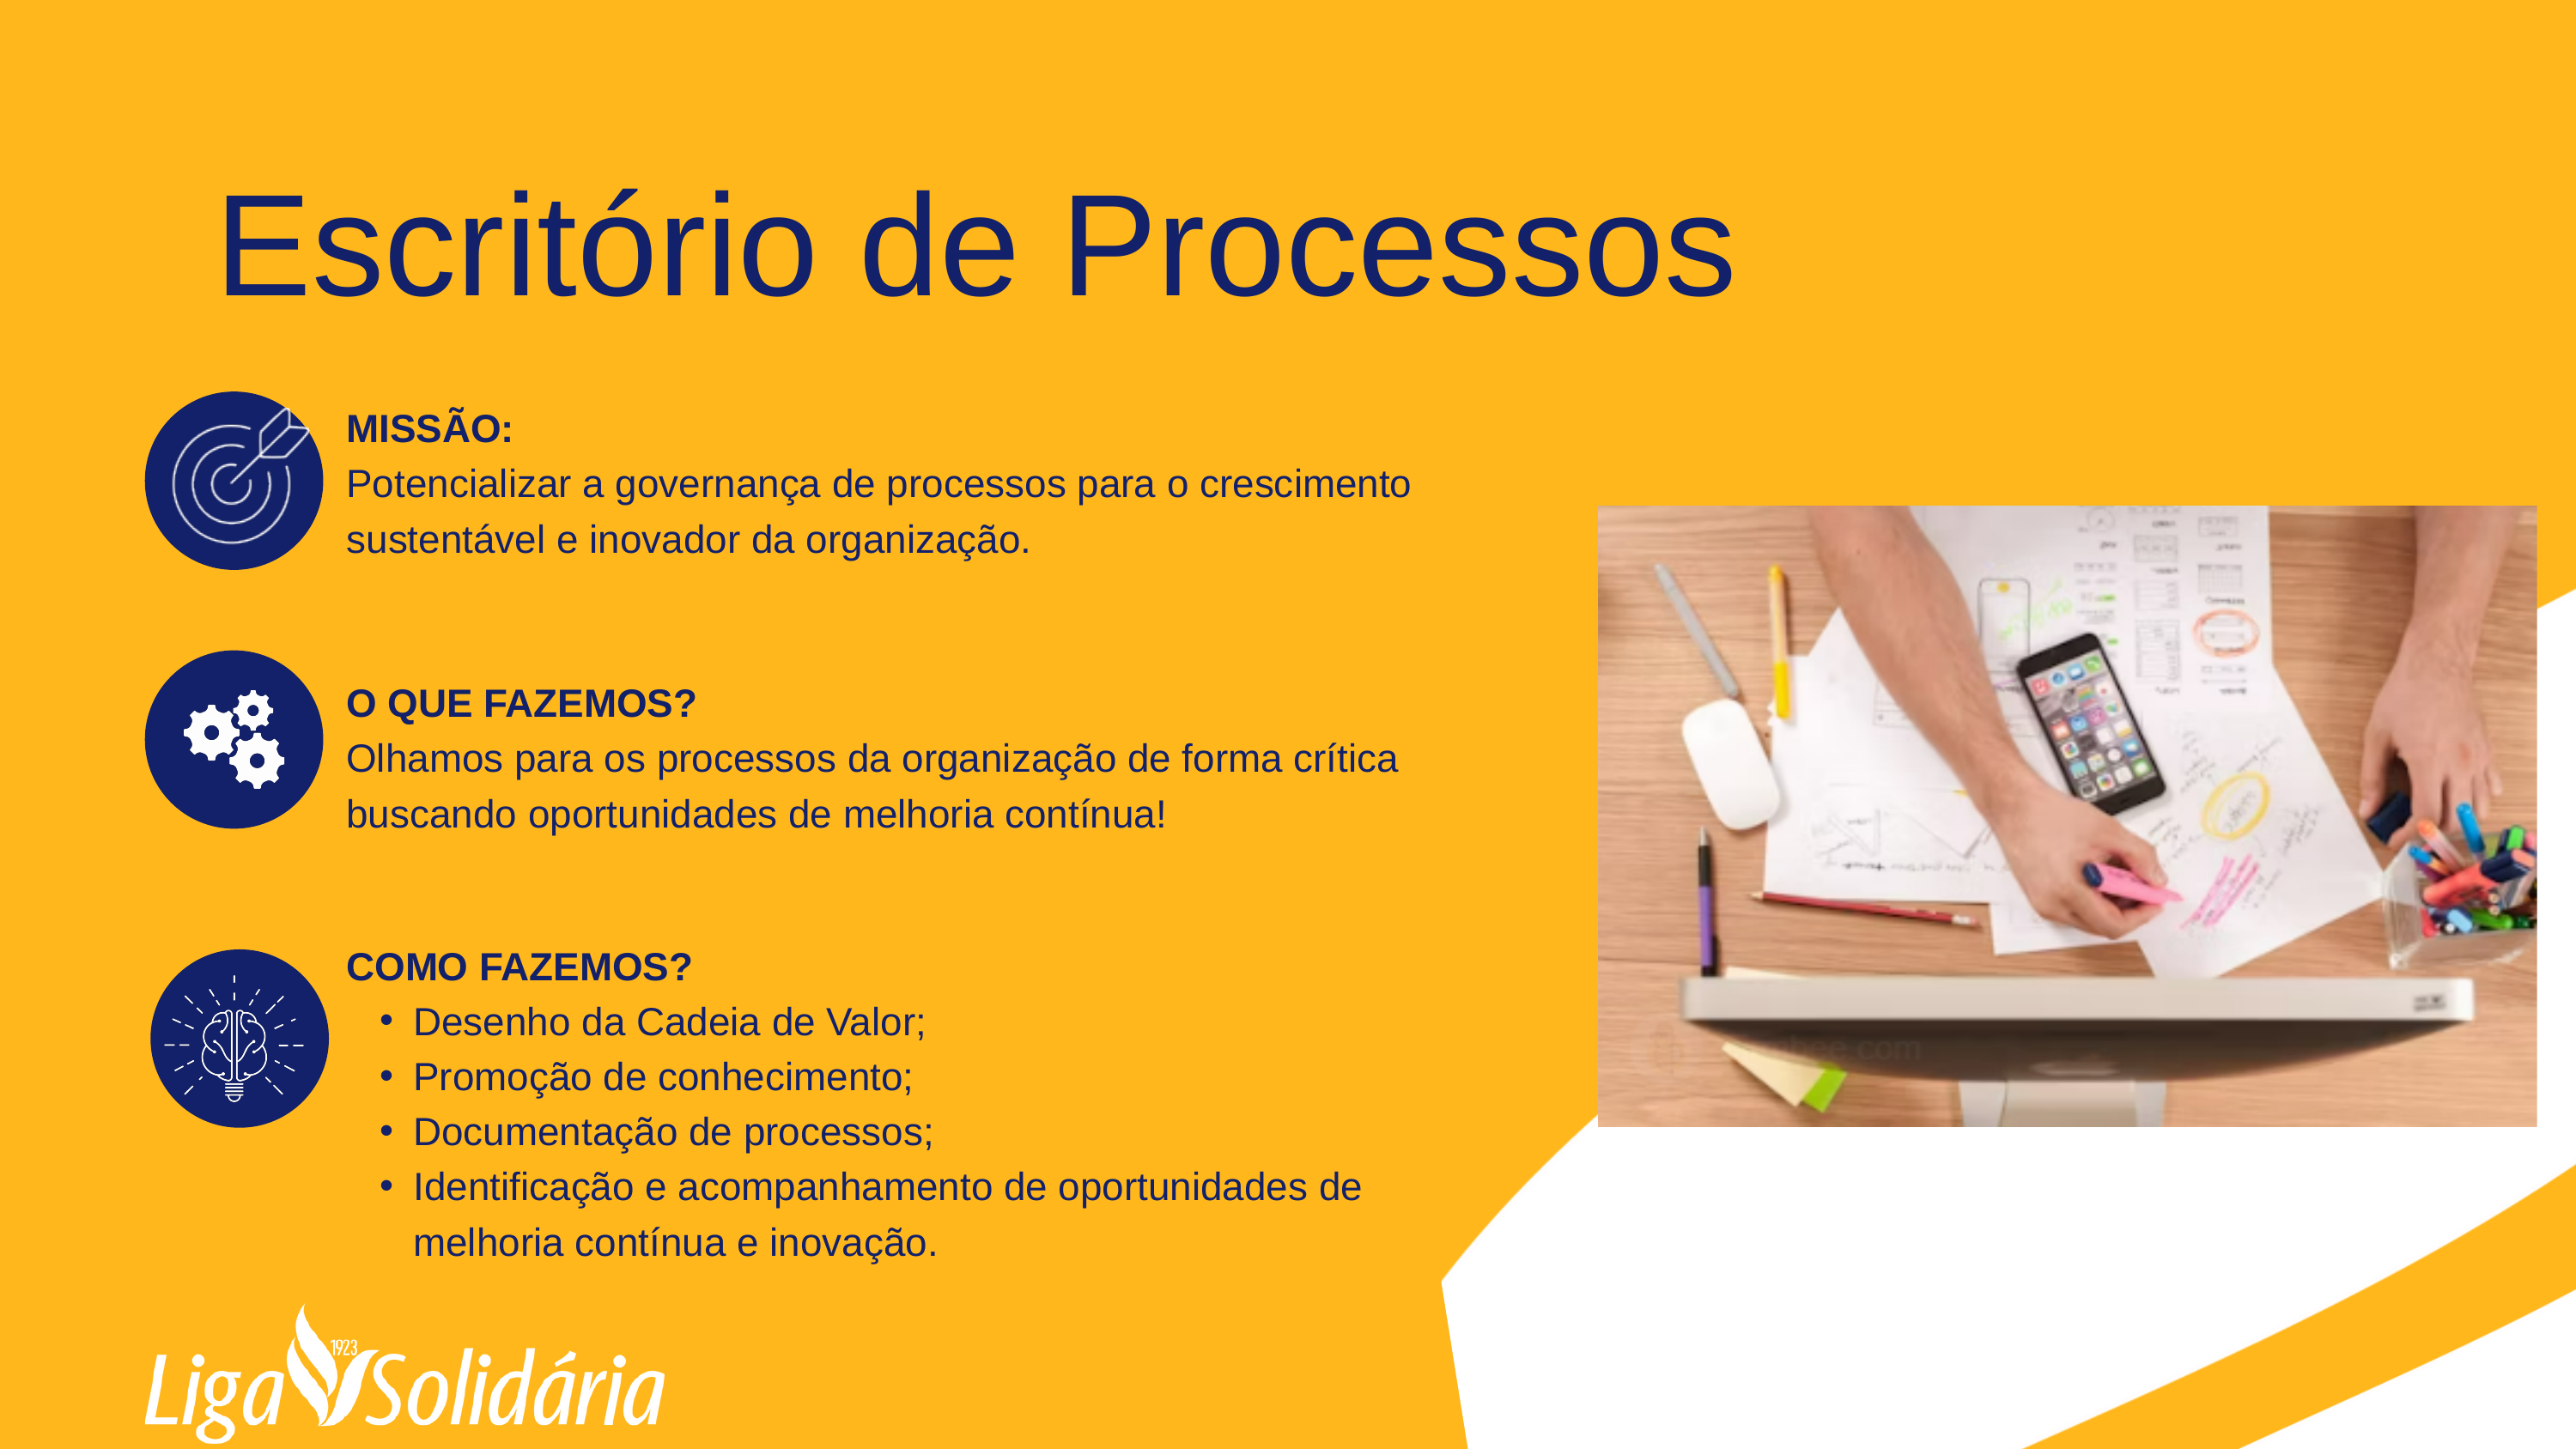

Escritório de Processos

MISSÃO:
Potencializar a governança de processos para o crescimento sustentável e inovador da organização.​

O QUE FAZEMOS?
Olhamos para os processos da organização de forma crítica buscando oportunidades de melhoria contínua!

COMO FAZEMOS?
Desenho da Cadeia de Valor;
Promoção de conhecimento;
Documentação de processos;
Identificação e acompanhamento de oportunidades de melhoria contínua e inovação.